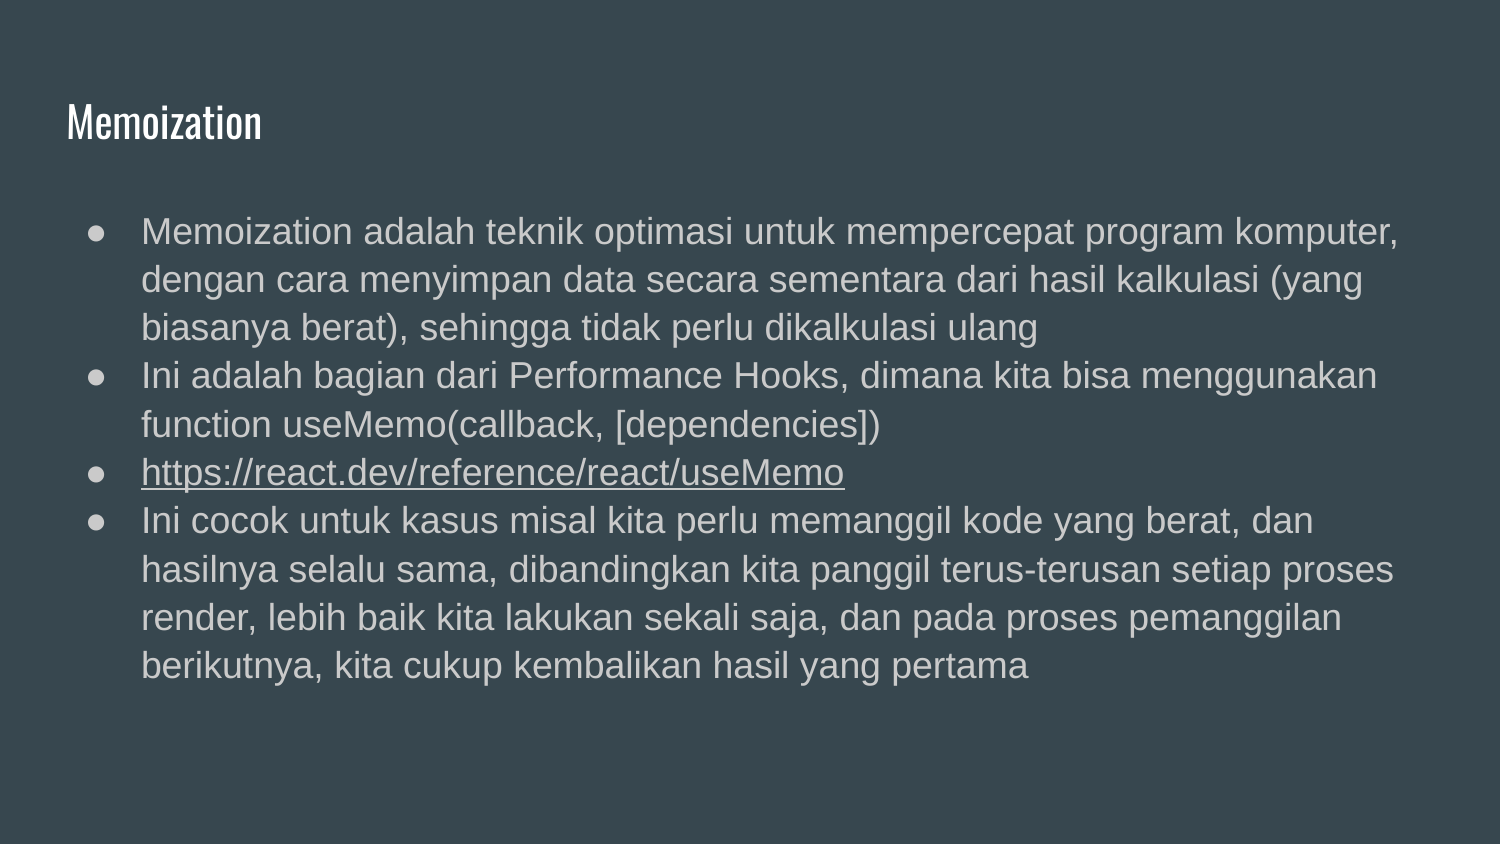

# Memoization
Memoization adalah teknik optimasi untuk mempercepat program komputer, dengan cara menyimpan data secara sementara dari hasil kalkulasi (yang biasanya berat), sehingga tidak perlu dikalkulasi ulang
Ini adalah bagian dari Performance Hooks, dimana kita bisa menggunakan function useMemo(callback, [dependencies])
https://react.dev/reference/react/useMemo
Ini cocok untuk kasus misal kita perlu memanggil kode yang berat, dan hasilnya selalu sama, dibandingkan kita panggil terus-terusan setiap proses render, lebih baik kita lakukan sekali saja, dan pada proses pemanggilan berikutnya, kita cukup kembalikan hasil yang pertama